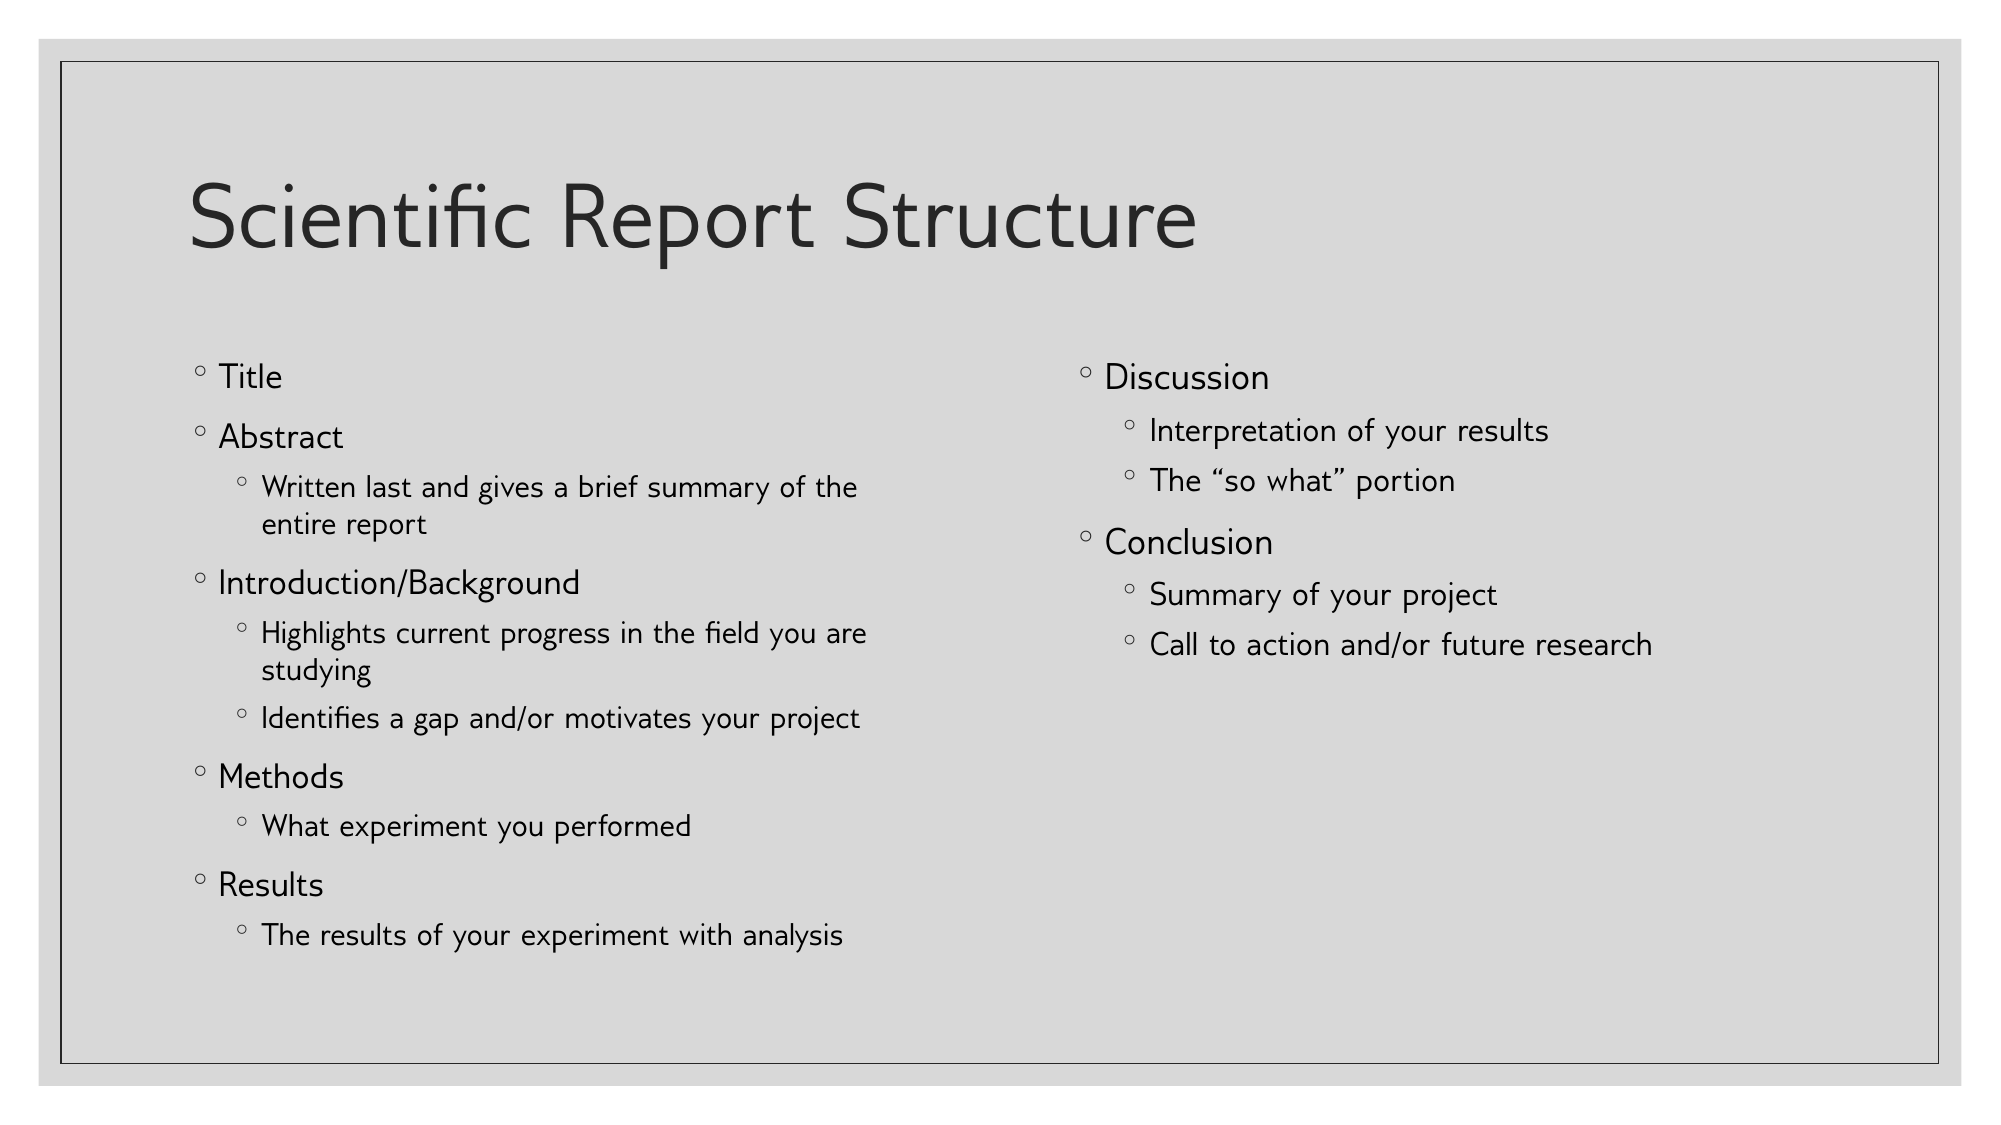

# Scientific Report Structure
Title
Abstract
Written last and gives a brief summary of the entire report
Introduction/Background
Highlights current progress in the field you are studying
Identifies a gap and/or motivates your project
Methods
What experiment you performed
Results
The results of your experiment with analysis
Discussion
Interpretation of your results
The “so what” portion
Conclusion
Summary of your project
Call to action and/or future research